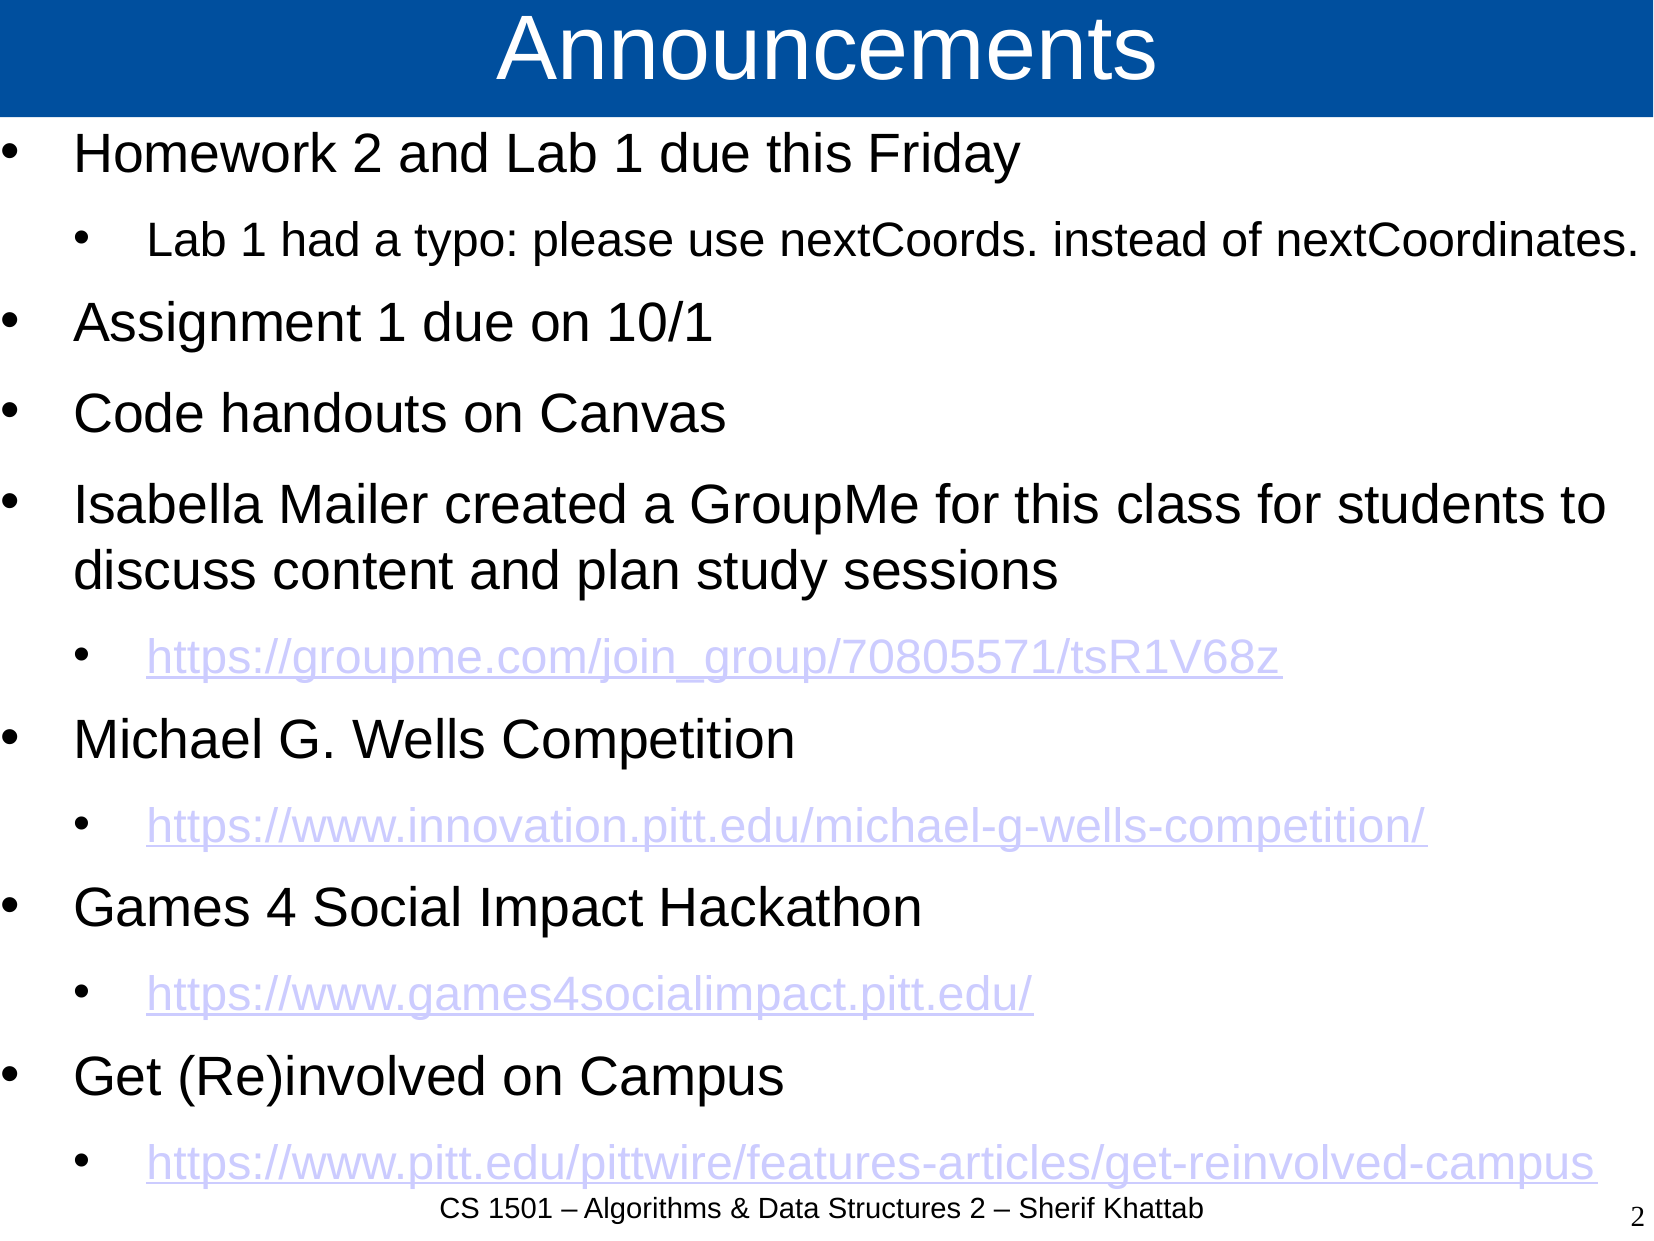

# Announcements
Homework 2 and Lab 1 due this Friday
Lab 1 had a typo: please use nextCoords. instead of nextCoordinates.
Assignment 1 due on 10/1
Code handouts on Canvas
Isabella Mailer created a GroupMe for this class for students to discuss content and plan study sessions
https://groupme.com/join_group/70805571/tsR1V68z
Michael G. Wells Competition
https://www.innovation.pitt.edu/michael-g-wells-competition/
Games 4 Social Impact Hackathon
https://www.games4socialimpact.pitt.edu/
Get (Re)involved on Campus
https://www.pitt.edu/pittwire/features-articles/get-reinvolved-campus

CS 1501 – Algorithms & Data Structures 2 – Sherif Khattab
2